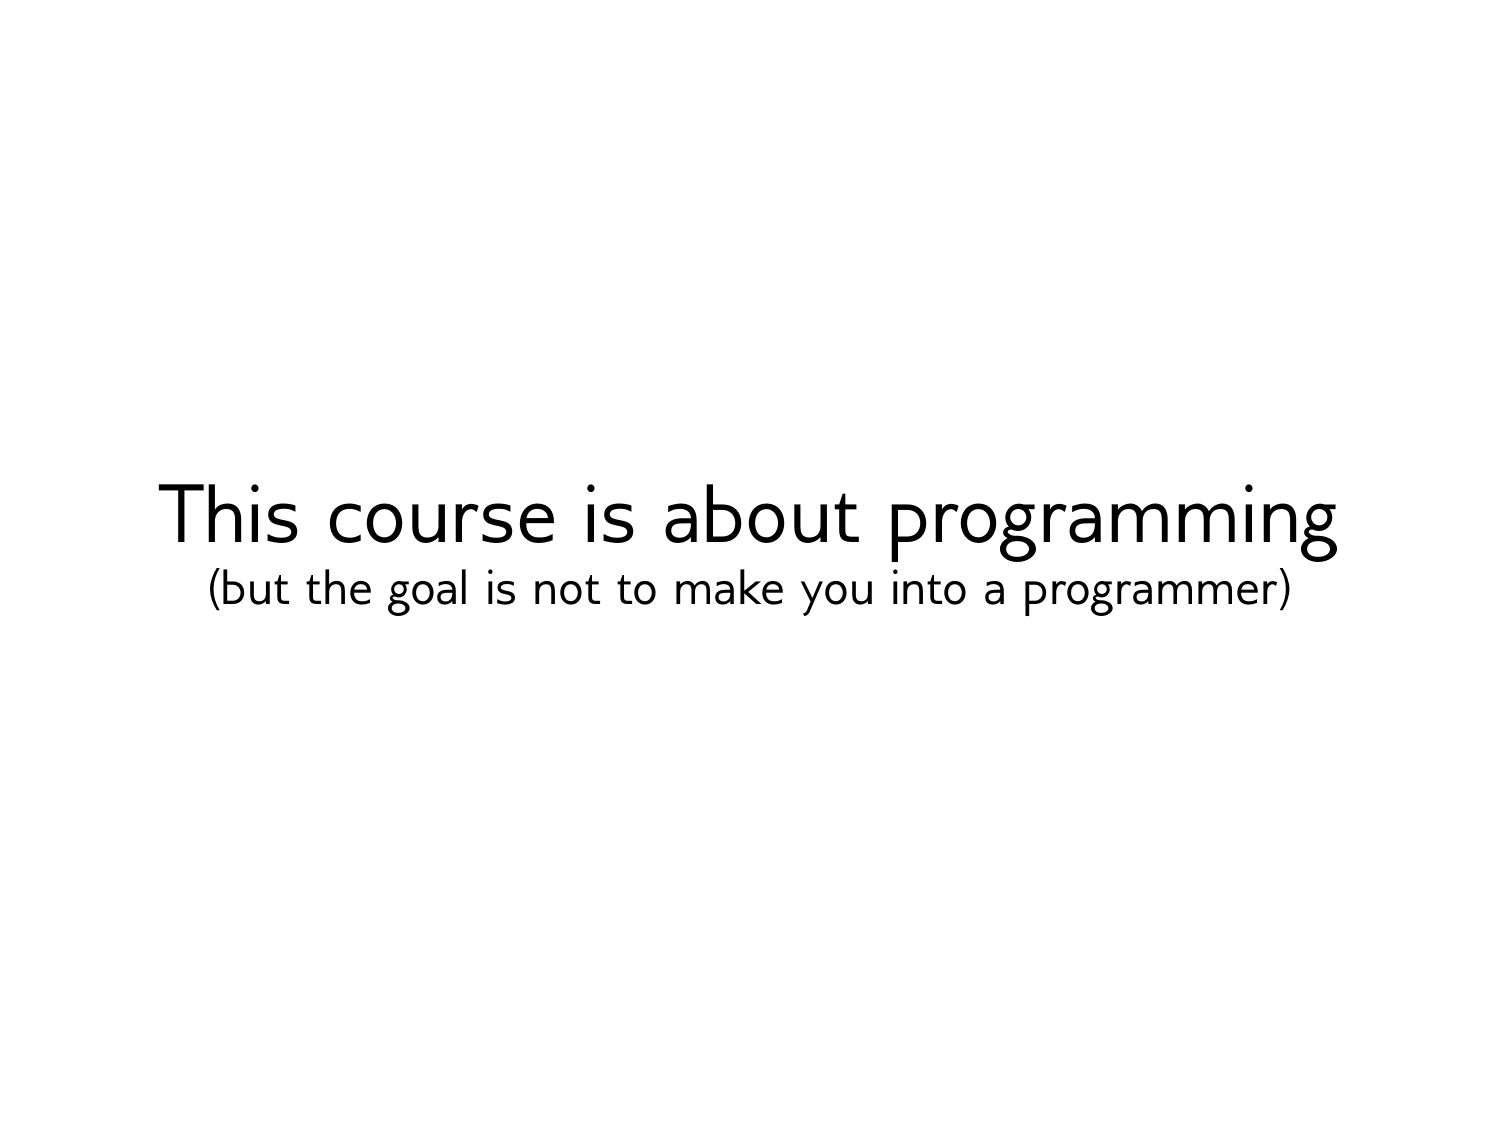

# This course is about programming
(but the goal is not to make you into a programmer)